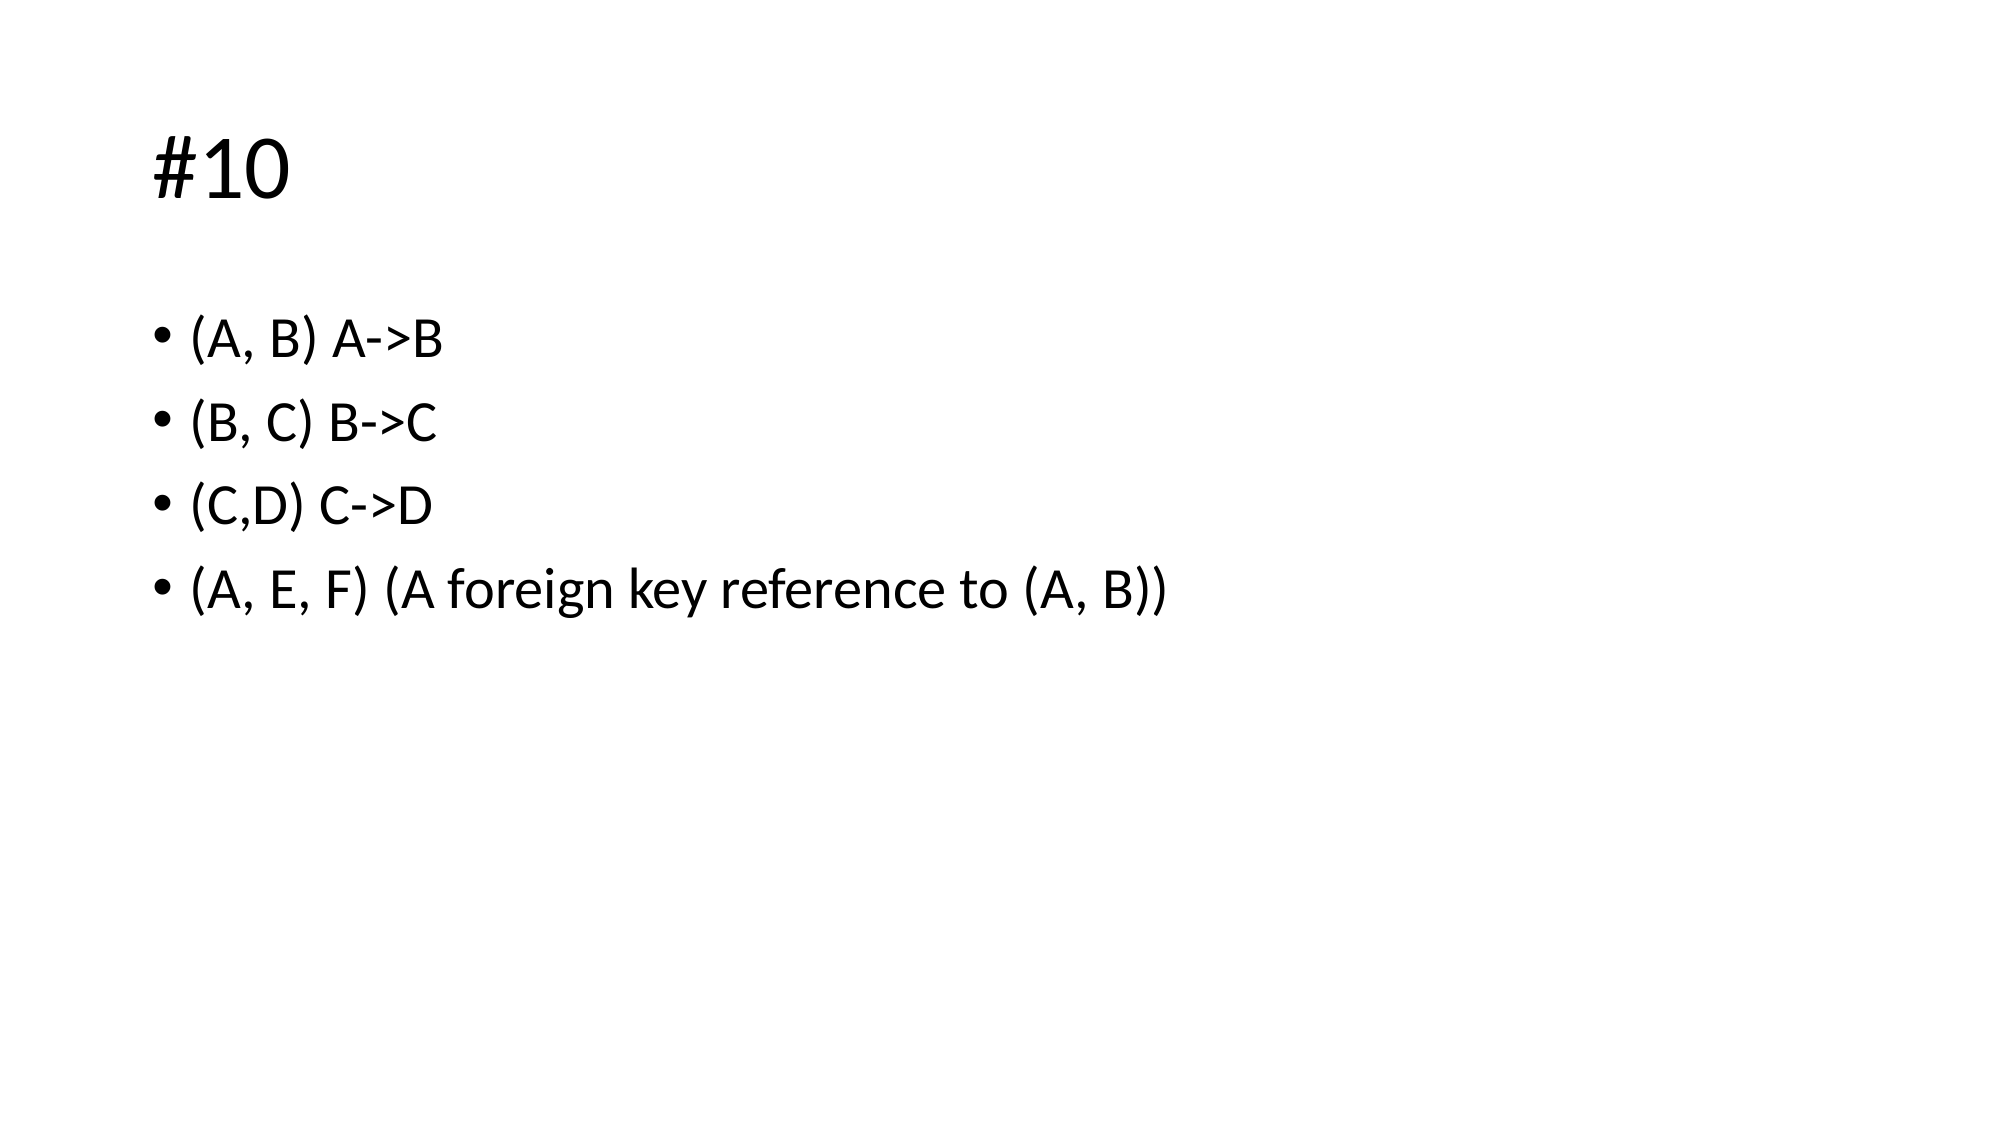

# #10
(A, B) A->B
(B, C) B->C
(C,D) C->D
(A, E, F) (A foreign key reference to (A, B))